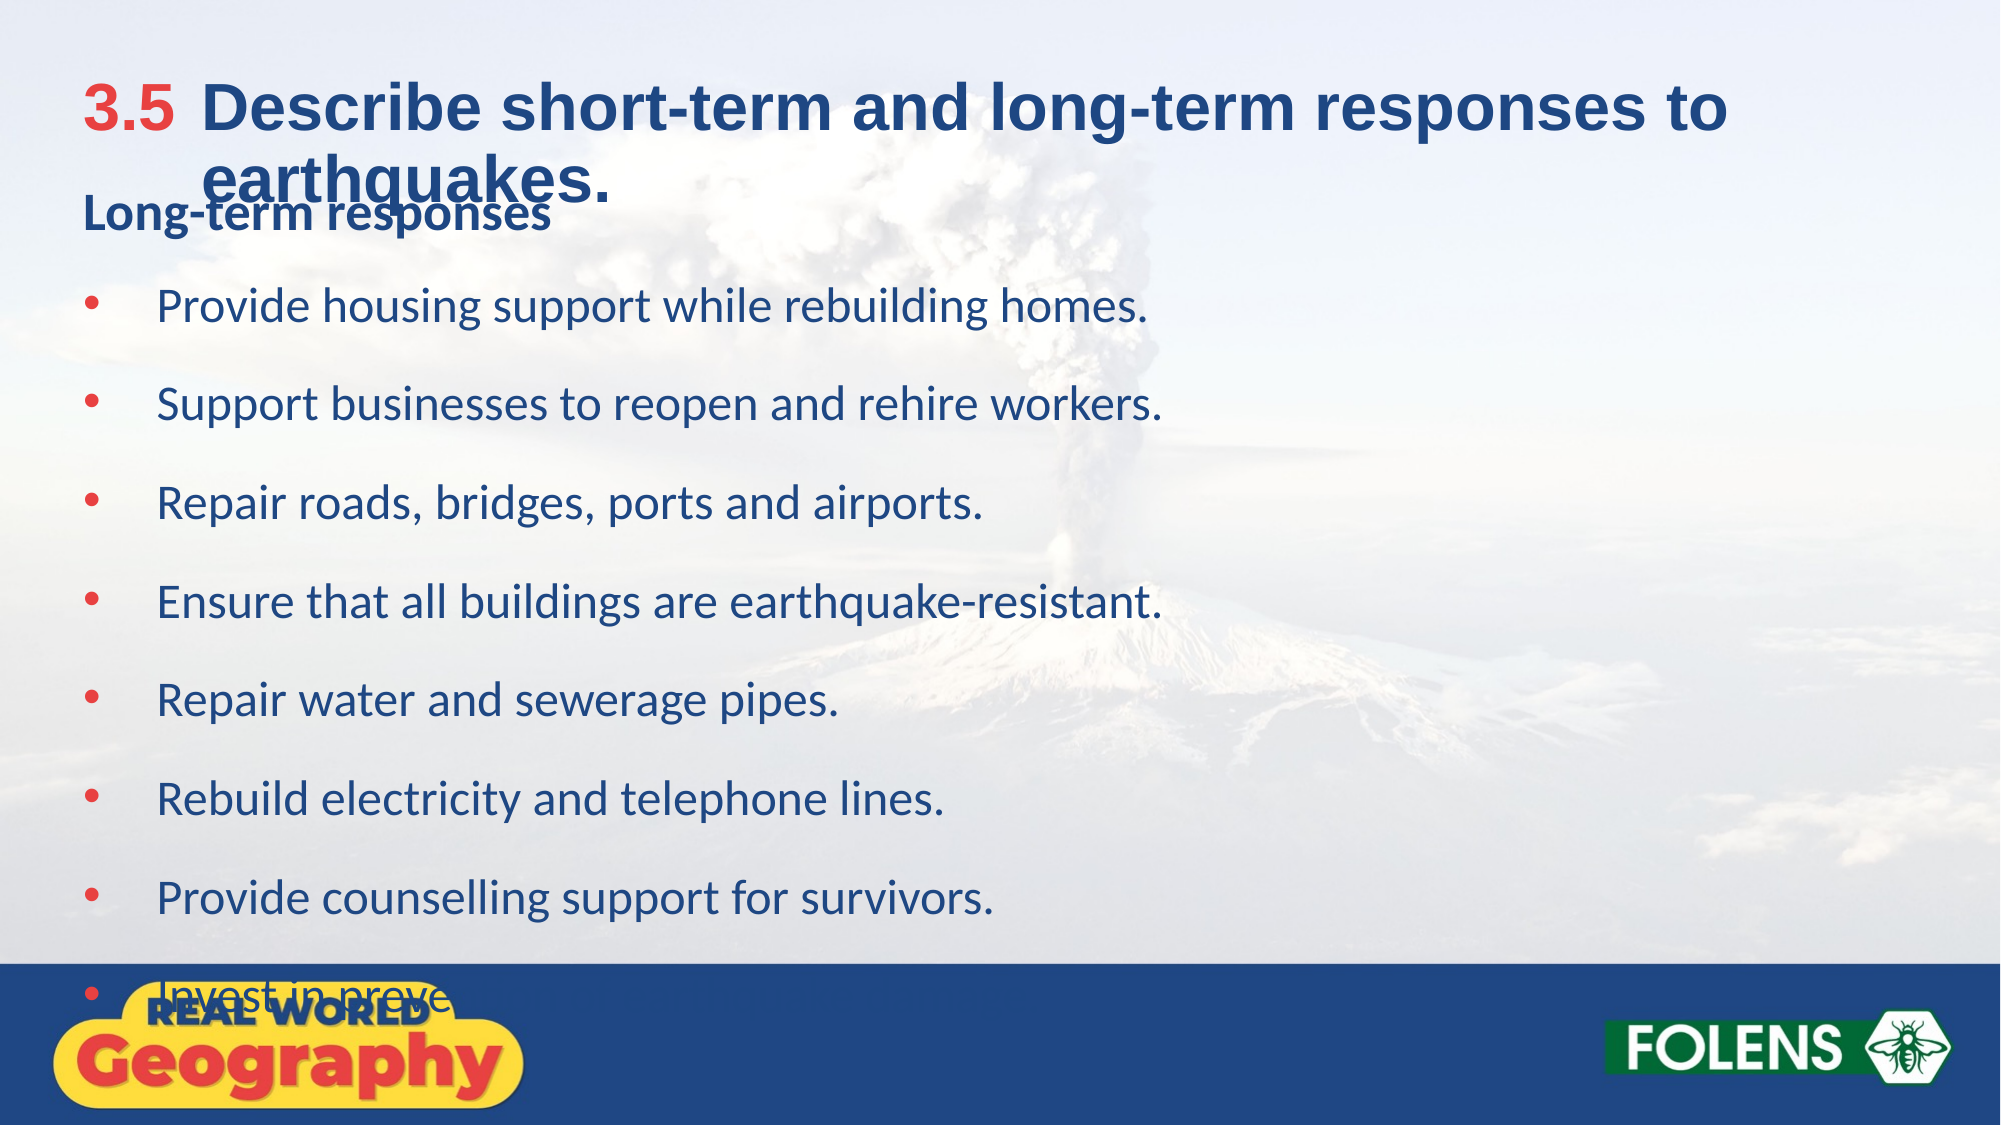

3.5 	Describe short-term and long-term responses to earthquakes.
Long-term responses
Provide housing support while rebuilding homes.
Support businesses to reopen and rehire workers.
Repair roads, bridges, ports and airports.
Ensure that all buildings are earthquake-resistant.
Repair water and sewerage pipes.
Rebuild electricity and telephone lines.
Provide counselling support for survivors.
Invest in prevention of earthquake damage.